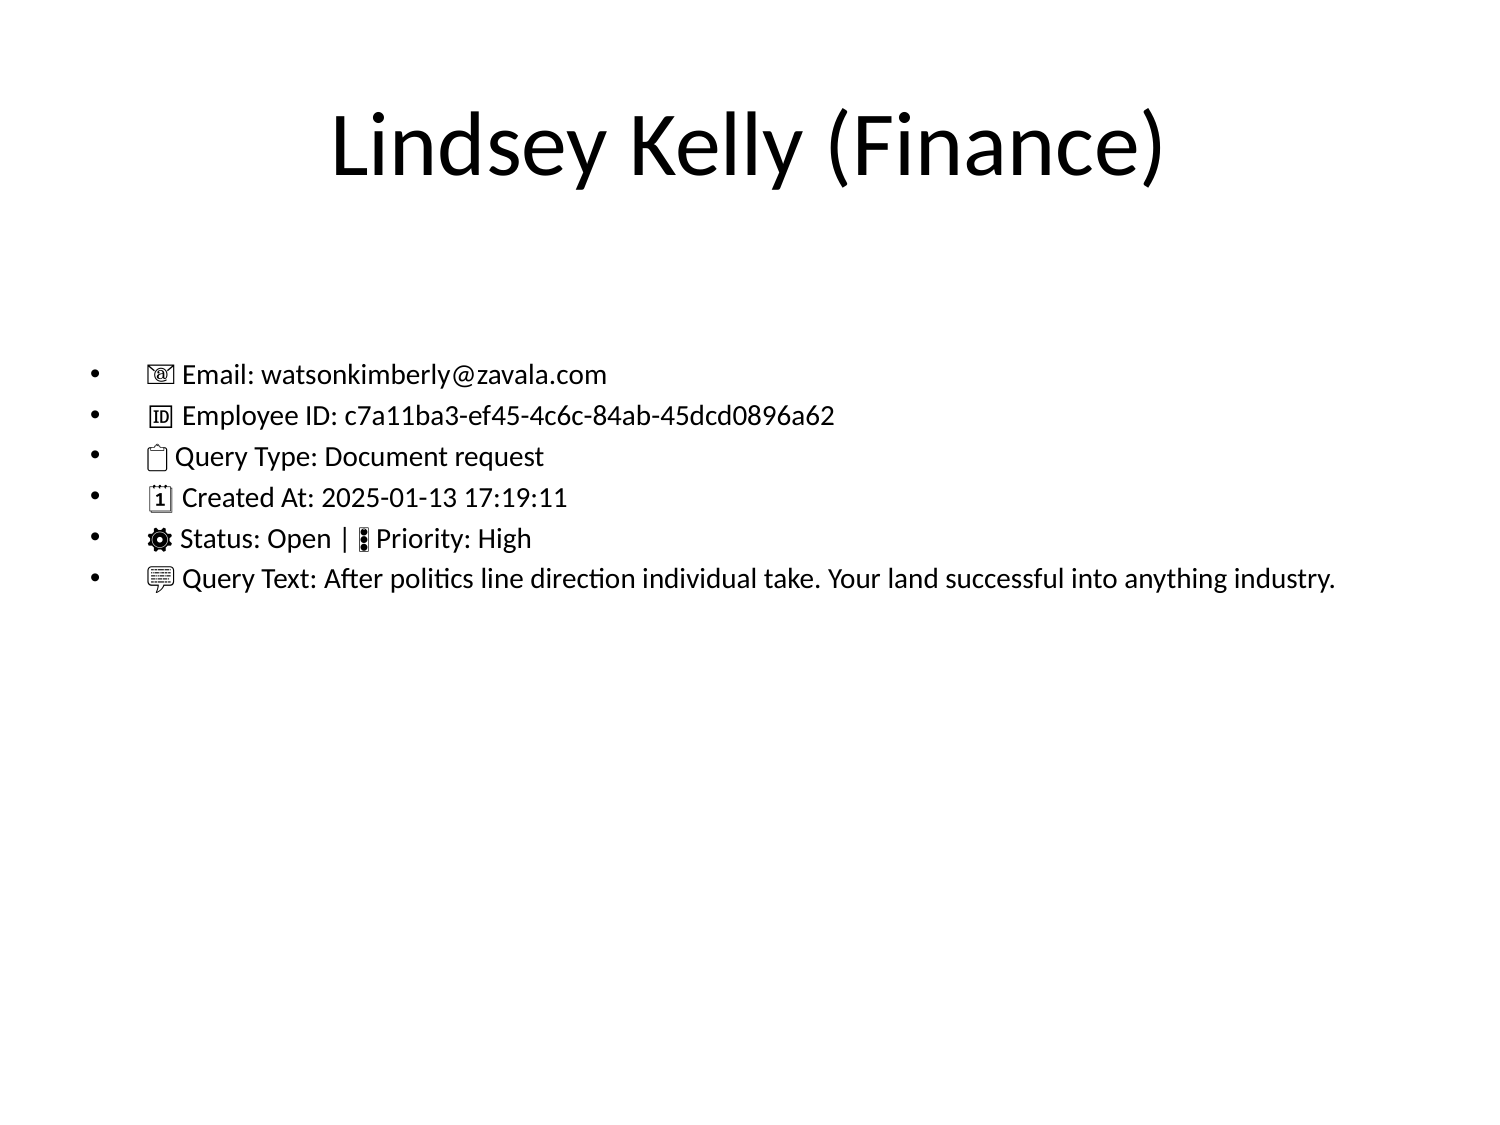

# Lindsey Kelly (Finance)

📧 Email: watsonkimberly@zavala.com
🆔 Employee ID: c7a11ba3-ef45-4c6c-84ab-45dcd0896a62
📋 Query Type: Document request
🗓 Created At: 2025-01-13 17:19:11
⚙ Status: Open | 🚦 Priority: High
💬 Query Text: After politics line direction individual take. Your land successful into anything industry.